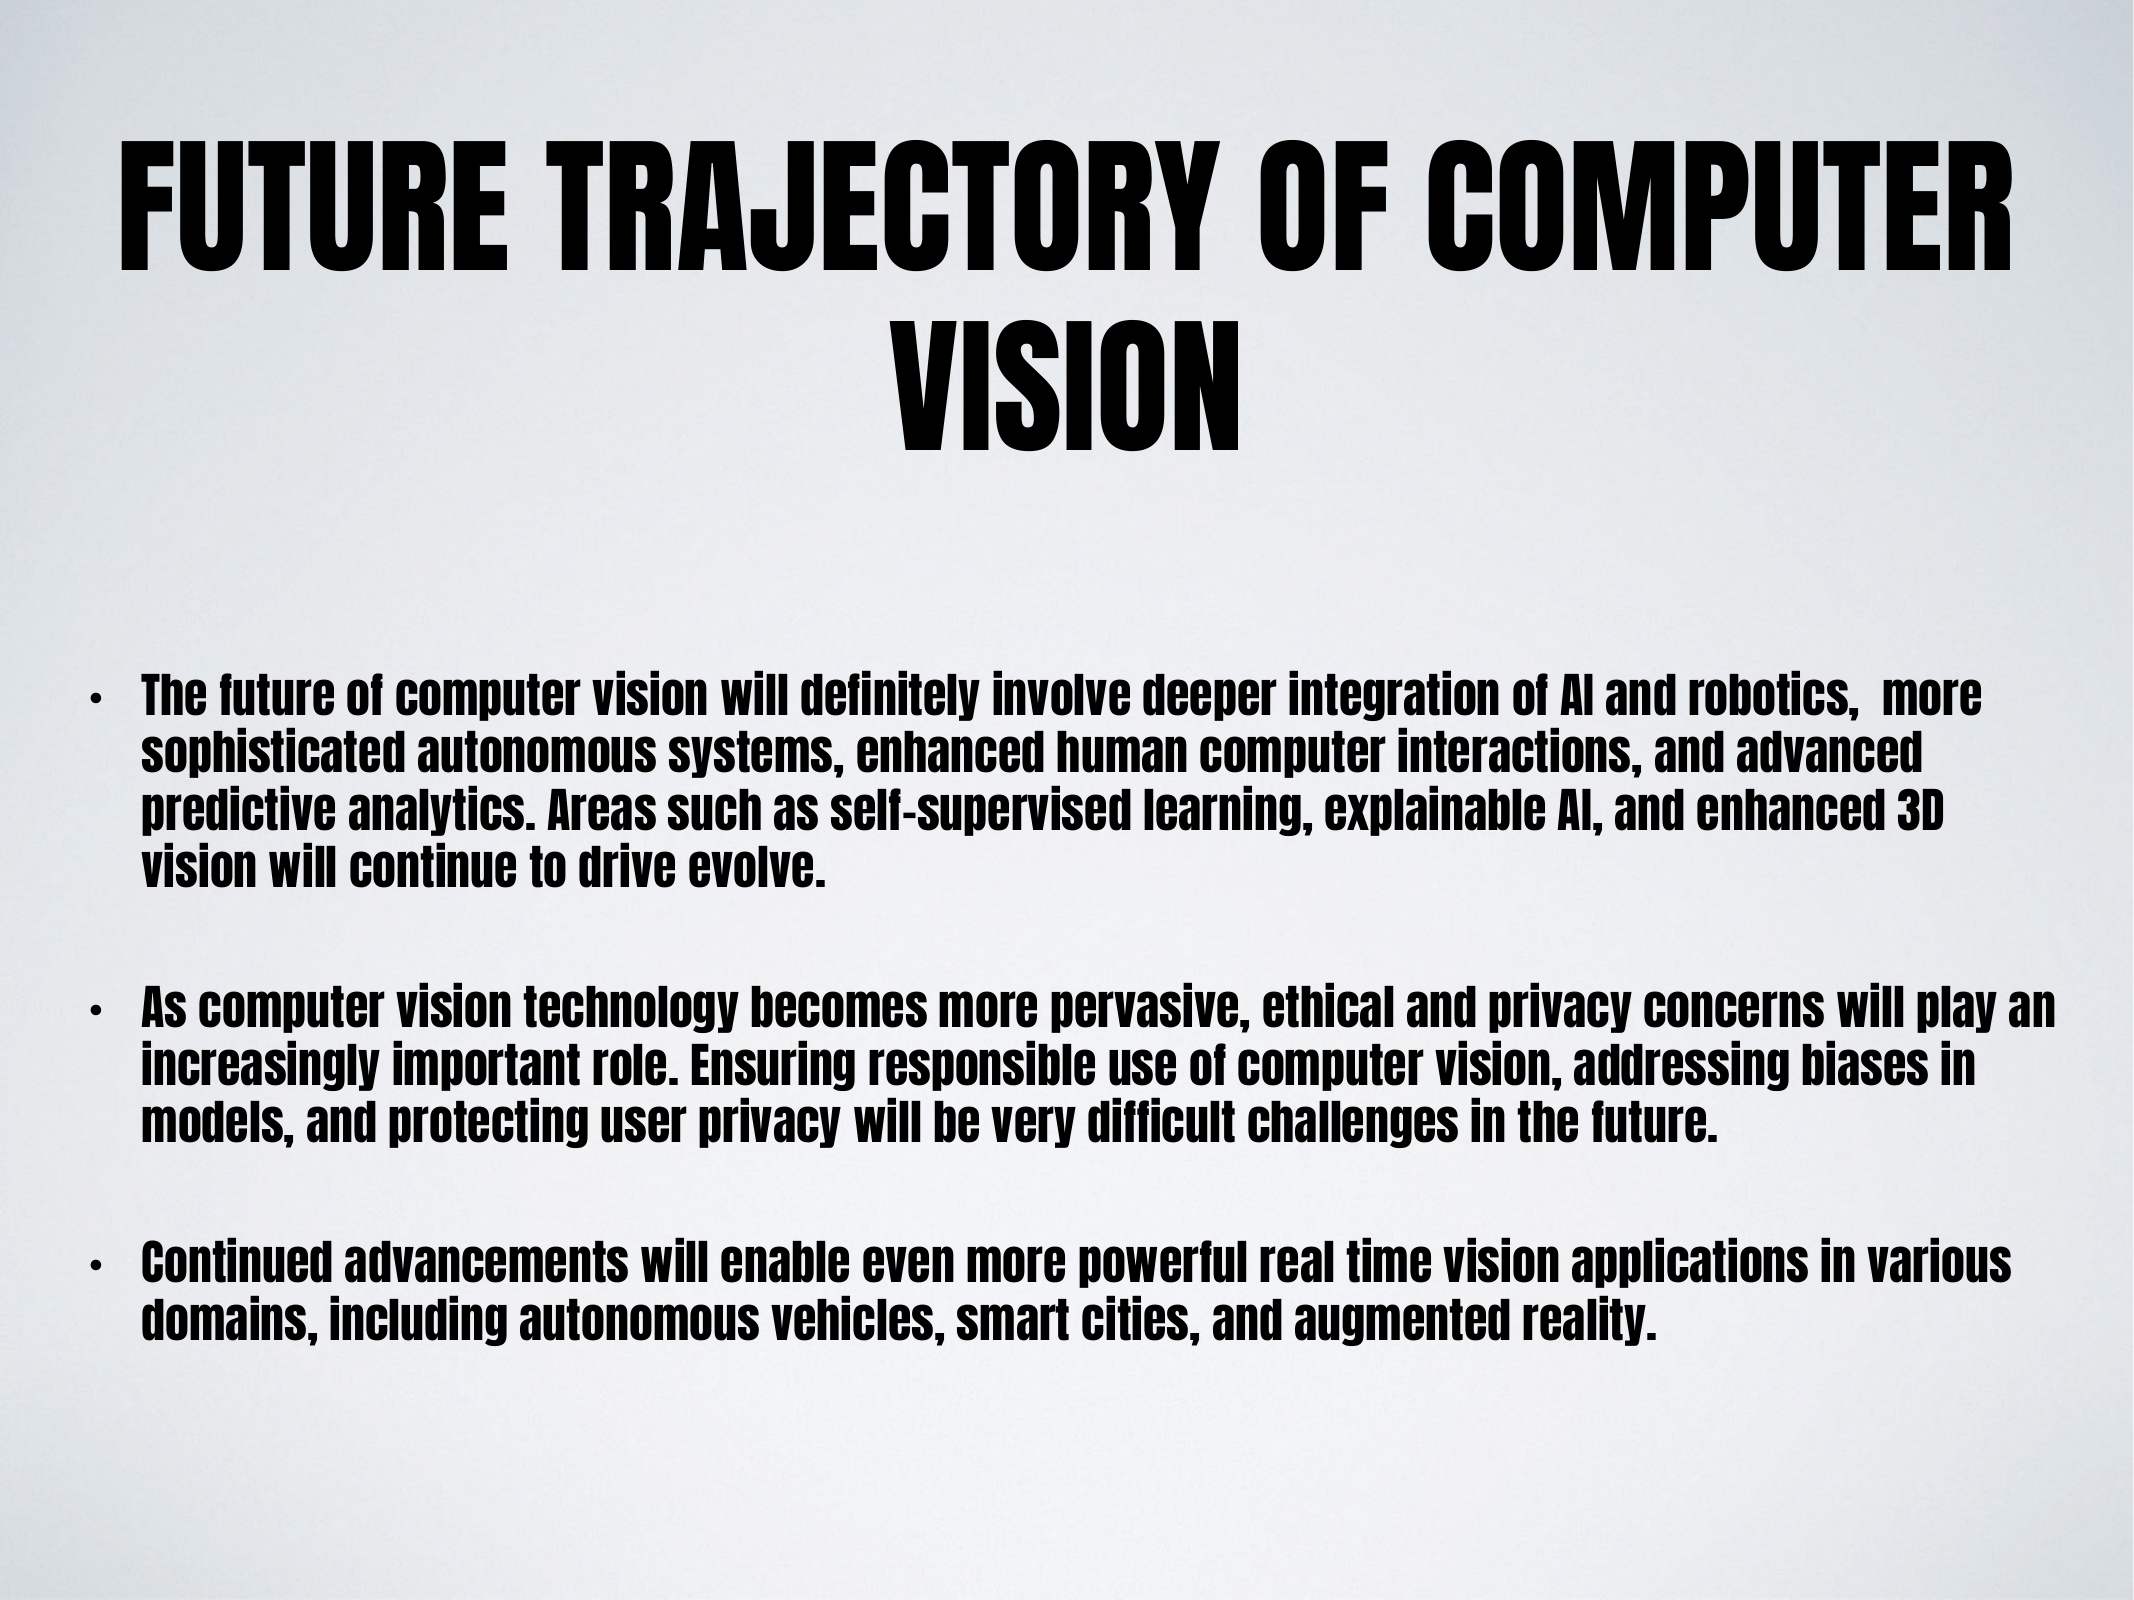

# Future trajectory of computer vision
The future of computer vision will definitely involve deeper integration of AI and robotics,  more sophisticated autonomous systems, enhanced human computer interactions, and advanced predictive analytics. Areas such as self-supervised learning, explainable AI, and enhanced 3D vision will continue to drive evolve.
As computer vision technology becomes more pervasive, ethical and privacy concerns will play an increasingly important role. Ensuring responsible use of computer vision, addressing biases in models, and protecting user privacy will be very difficult challenges in the future.
Continued advancements will enable even more powerful real time vision applications in various domains, including autonomous vehicles, smart cities, and augmented reality.